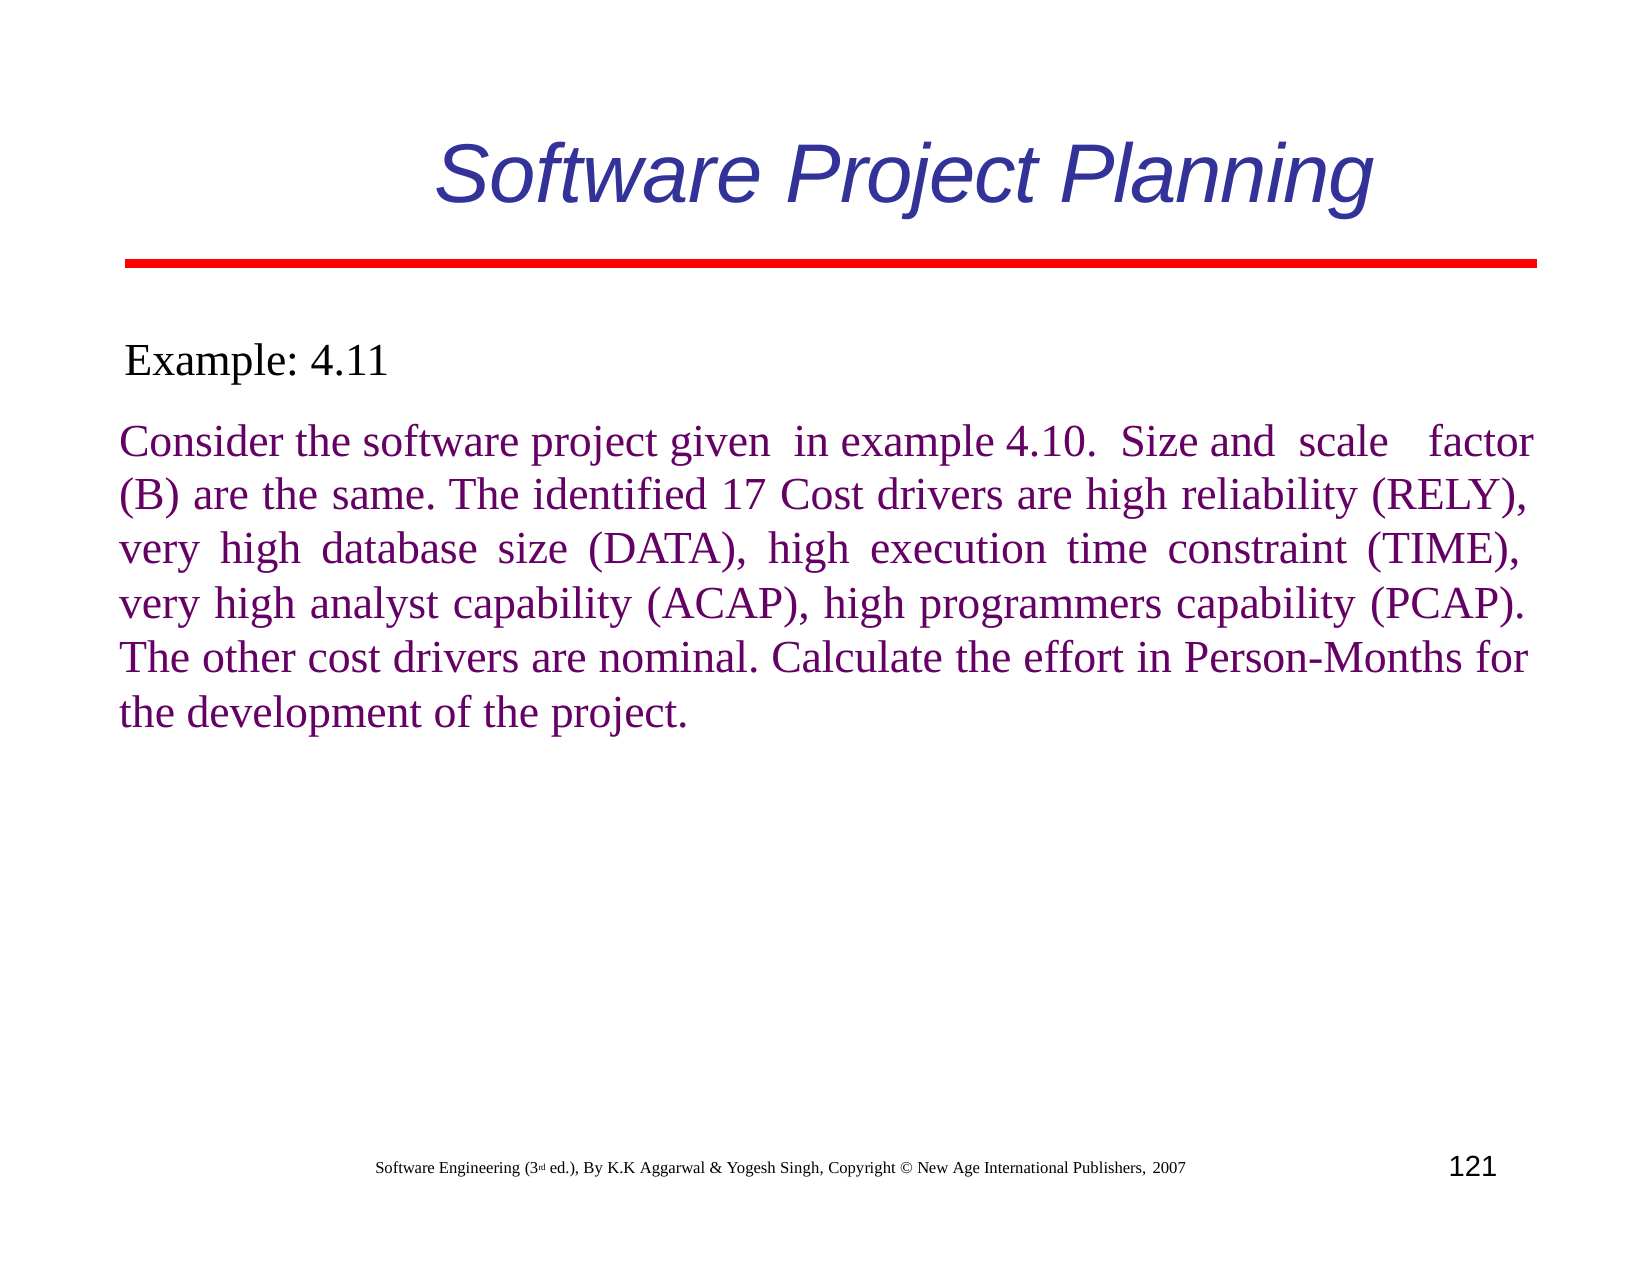

# Software Project Planning

Example: 4.11
Consider the software project given  in example 4.10.  Size and  scale   factor
(B) are the same. The identified 17 Cost drivers are high reliability (RELY),  very high database size (DATA), high execution time constraint (TIME),  very high analyst capability (ACAP), high programmers capability (PCAP).  The other cost drivers are nominal. Calculate the effort in Person-Months for  the development of the project.
121
Software Engineering (3rd  ed.), By K.K Aggarwal & Yogesh Singh, Copyright © New Age International Publishers, 2007